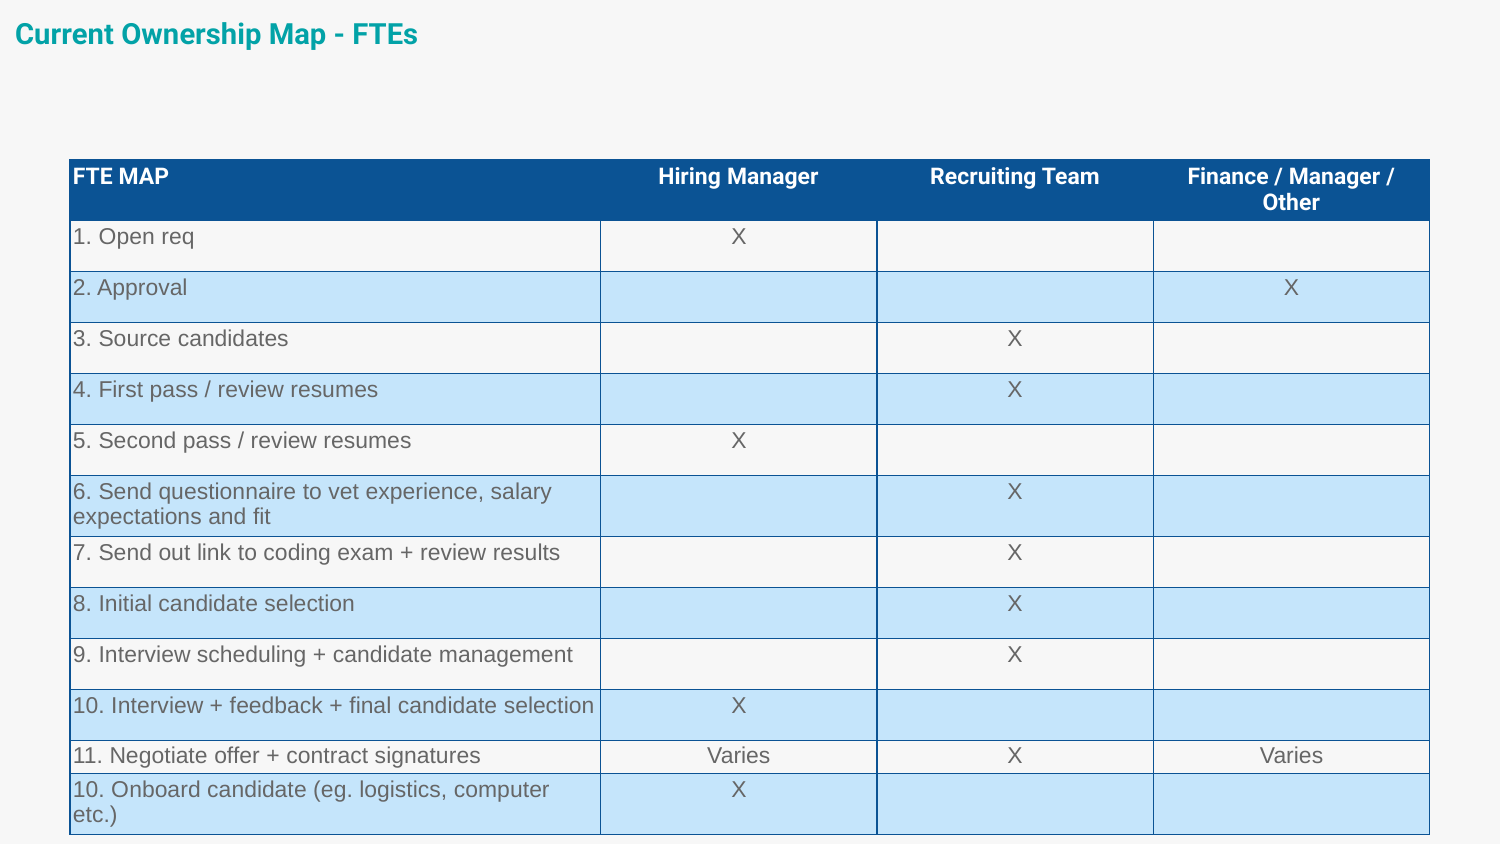

Current Ownership Map - FTEs
| FTE MAP | Hiring Manager | Recruiting Team | Finance / Manager / Other |
| --- | --- | --- | --- |
| 1. Open req | X |  |  |
| 2. Approval |  |  | X |
| 3. Source candidates |  | X |  |
| 4. First pass / review resumes |  | X |  |
| 5. Second pass / review resumes | X |  |  |
| 6. Send questionnaire to vet experience, salary expectations and fit |  | X |  |
| 7. Send out link to coding exam + review results |  | X |  |
| 8. Initial candidate selection |  | X |  |
| 9. Interview scheduling + candidate management |  | X |  |
| 10. Interview + feedback + final candidate selection | X |  |  |
| 11. Negotiate offer + contract signatures | Varies | X | Varies |
| 10. Onboard candidate (eg. logistics, computer etc.) | X |  |  |